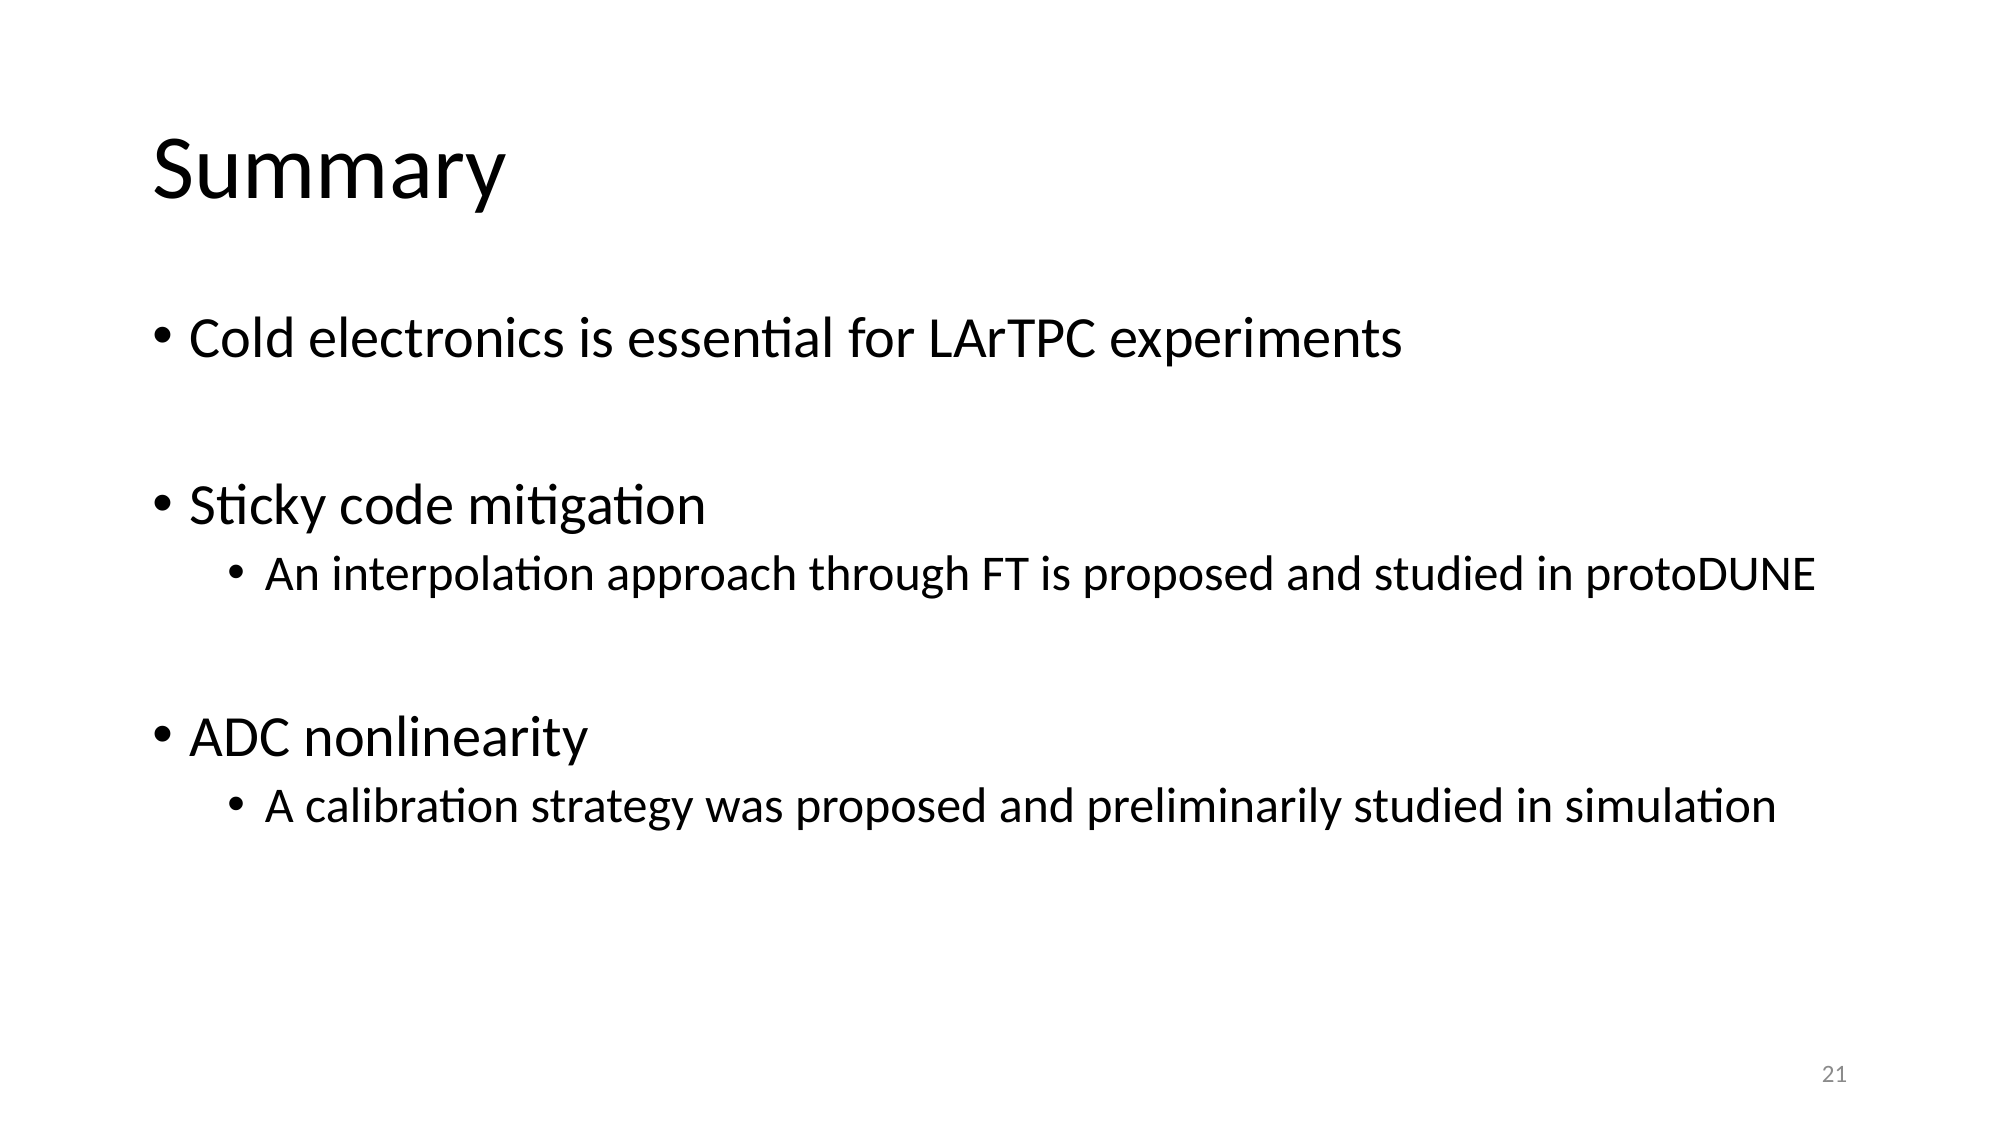

# Summary
Cold electronics is essential for LArTPC experiments

Sticky code mitigation
An interpolation approach through FT is proposed and studied in protoDUNE

ADC nonlinearity
A calibration strategy was proposed and preliminarily studied in simulation

21